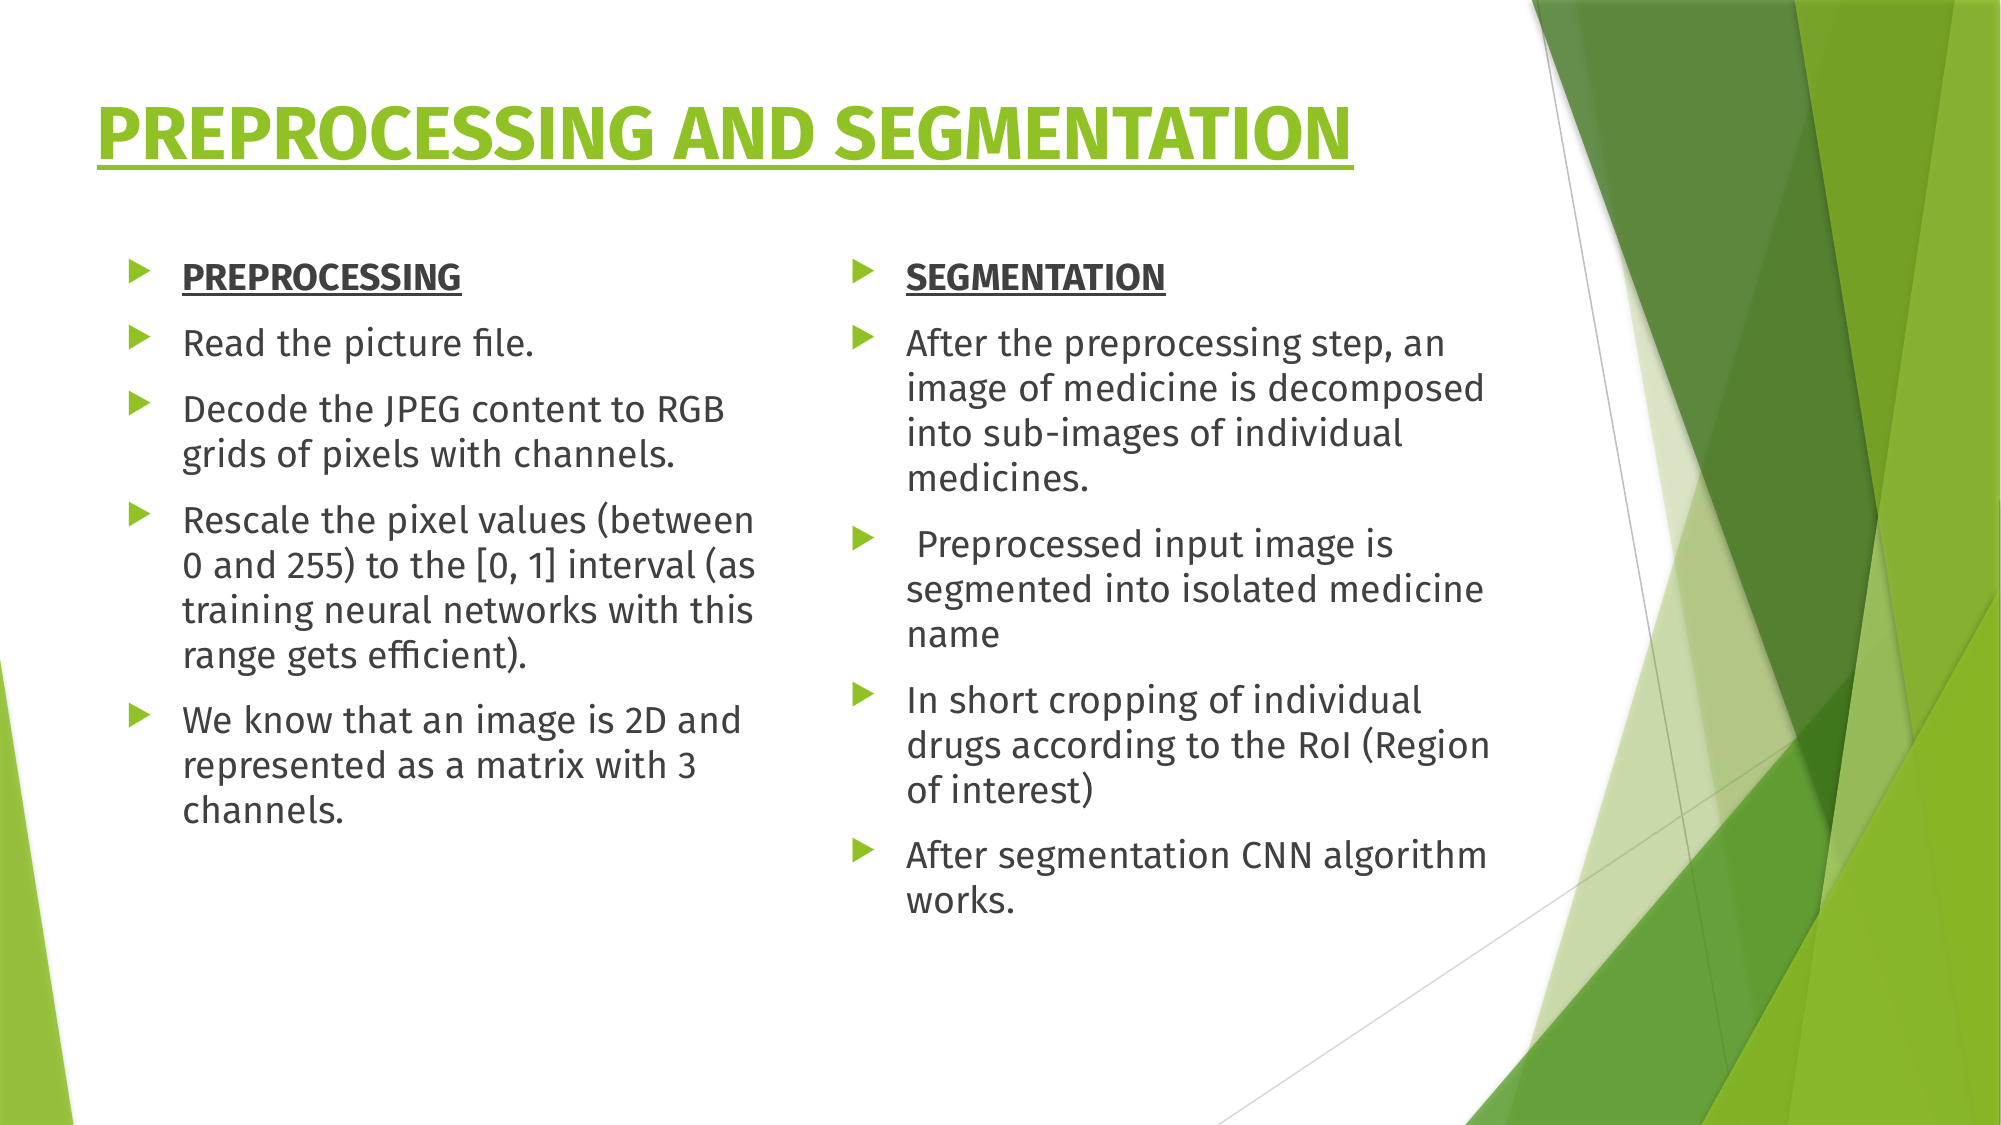

# PREPROCESSING AND SEGMENTATION
PREPROCESSING
Read the picture file.
Decode the JPEG content to RGB grids of pixels with channels.
Rescale the pixel values (between 0 and 255) to the [0, 1] interval (as training neural networks with this range gets efficient).
We know that an image is 2D and represented as a matrix with 3 channels.
SEGMENTATION
After the preprocessing step, an image of medicine is decomposed into sub-images of individual medicines.
 Preprocessed input image is segmented into isolated medicine name
In short cropping of individual drugs according to the RoI (Region of interest)
After segmentation CNN algorithm works.